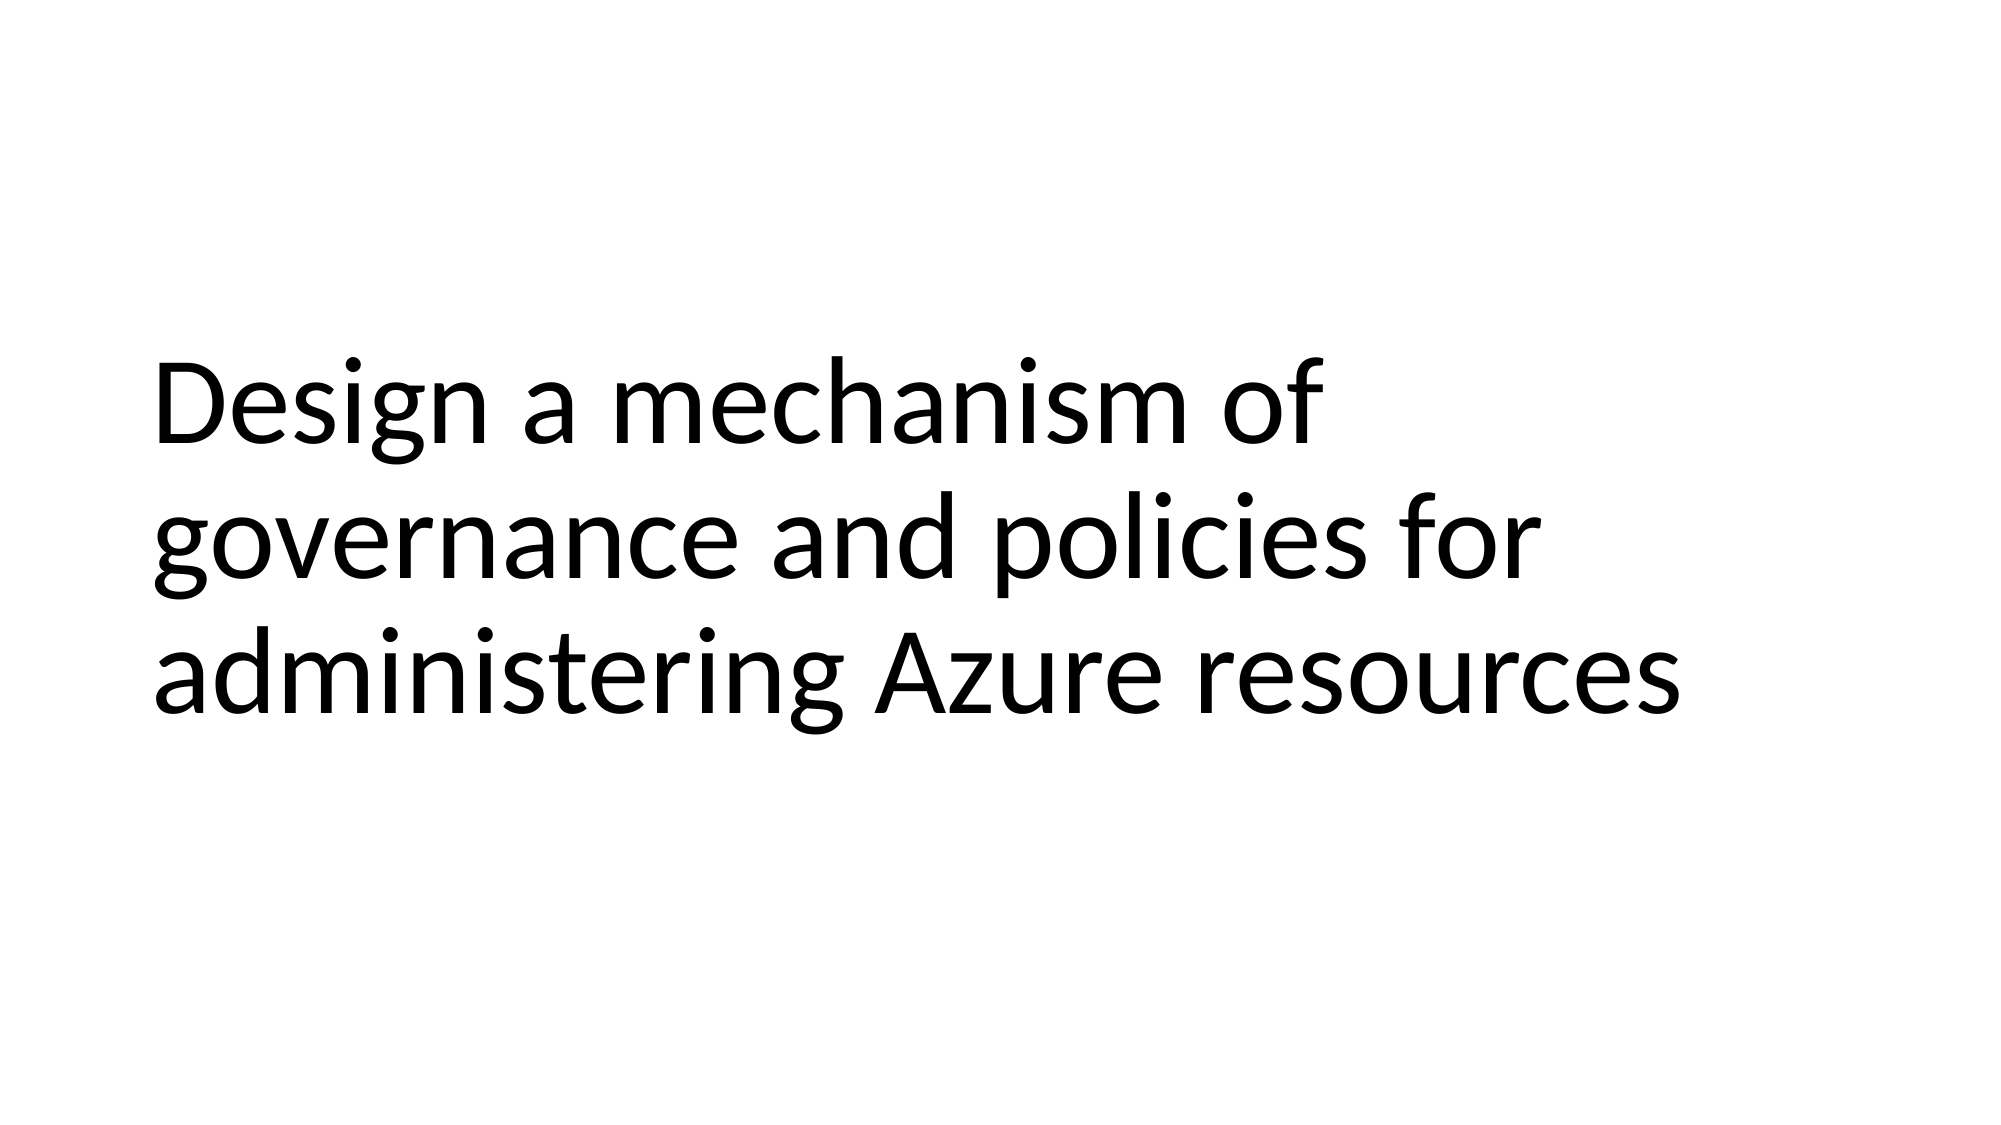

# Design a mechanism of governance and policies for administering Azure resources